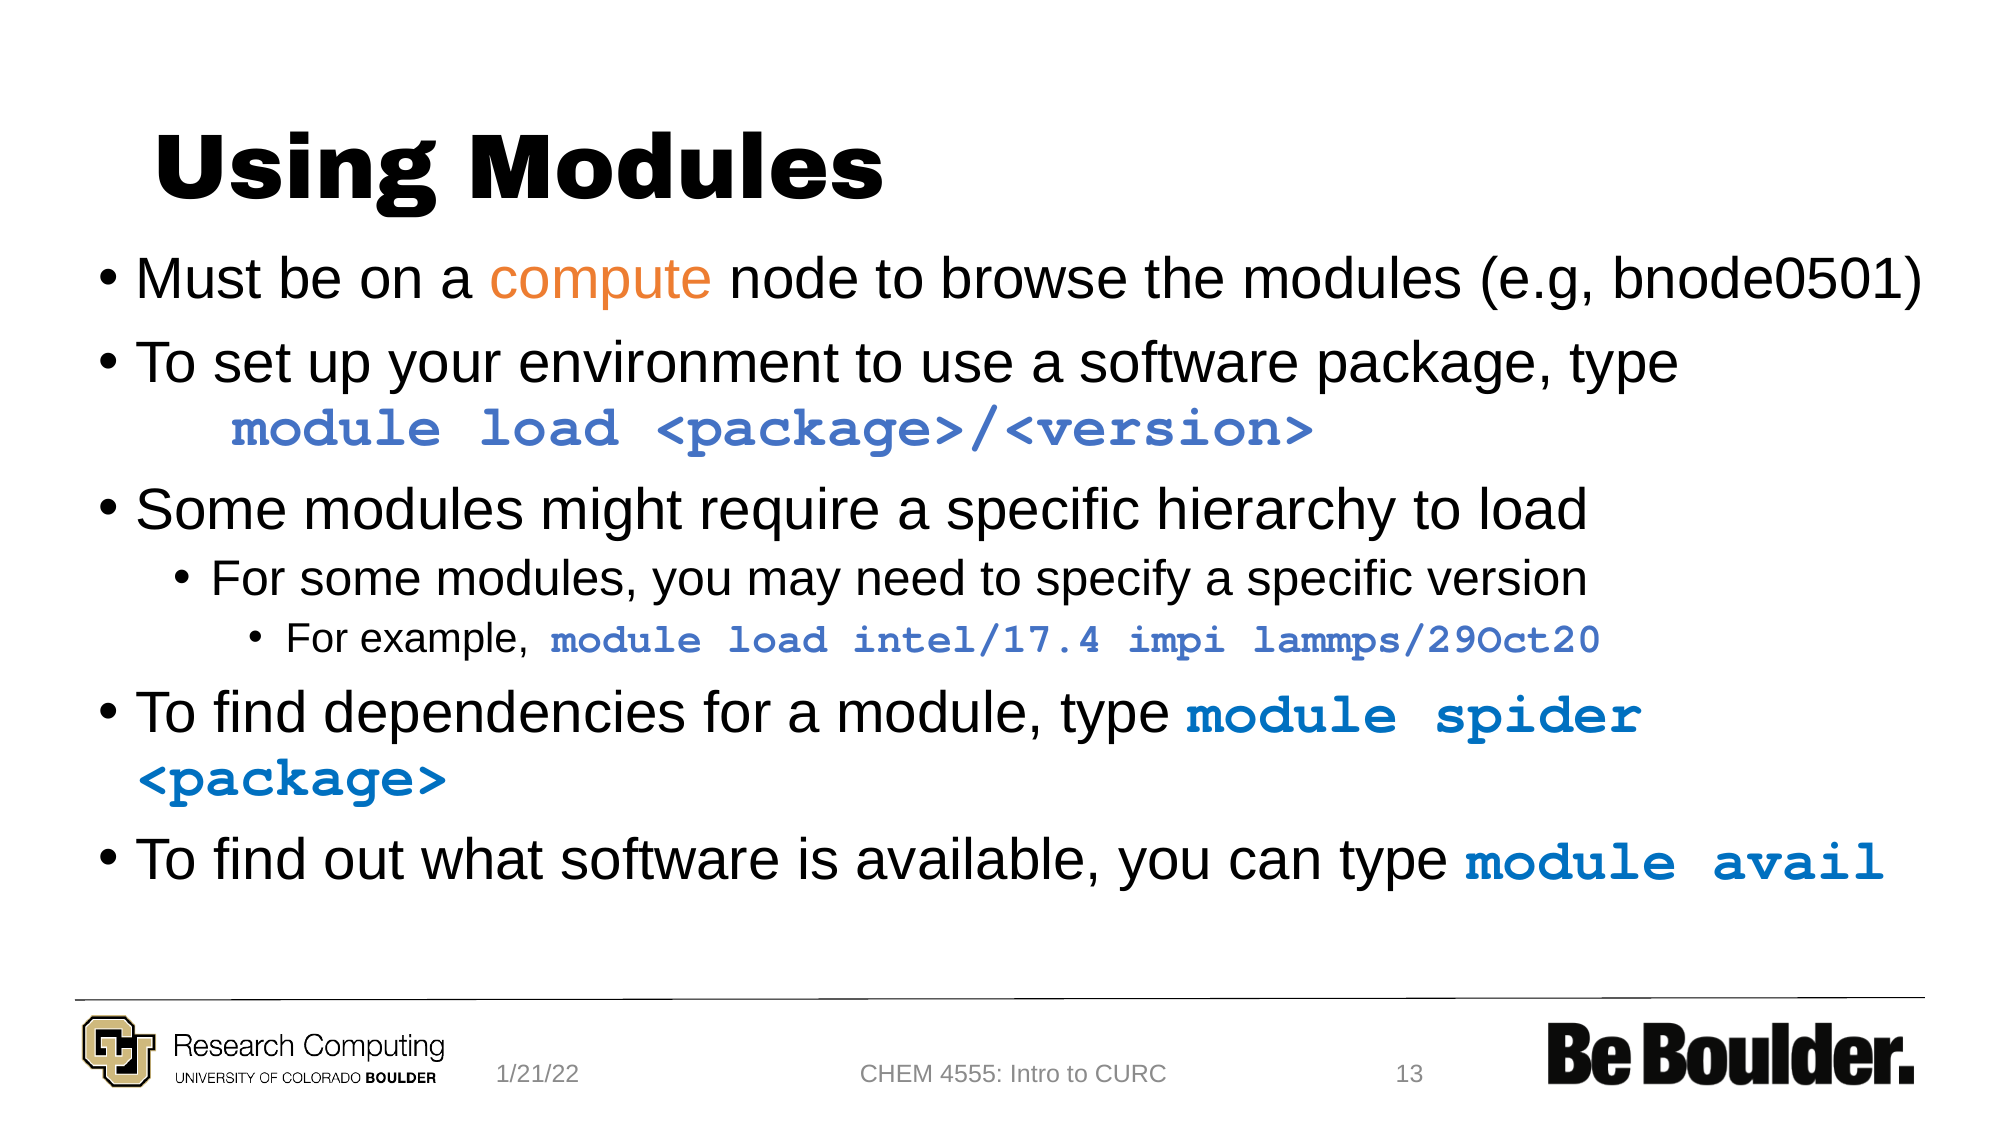

# Using Modules
Must be on a compute node to browse the modules (e.g, bnode0501)
To set up your environment to use a software package, type                      module load <package>/<version>
Some modules might require a specific hierarchy to load
For some modules, you may need to specify a specific version
For example,  module load intel/17.4 impi lammps/29Oct20
To find dependencies for a module, type module spider <package>
To find out what software is available, you can type module avail

1/21/22
CHEM 4555: Intro to CURC
13